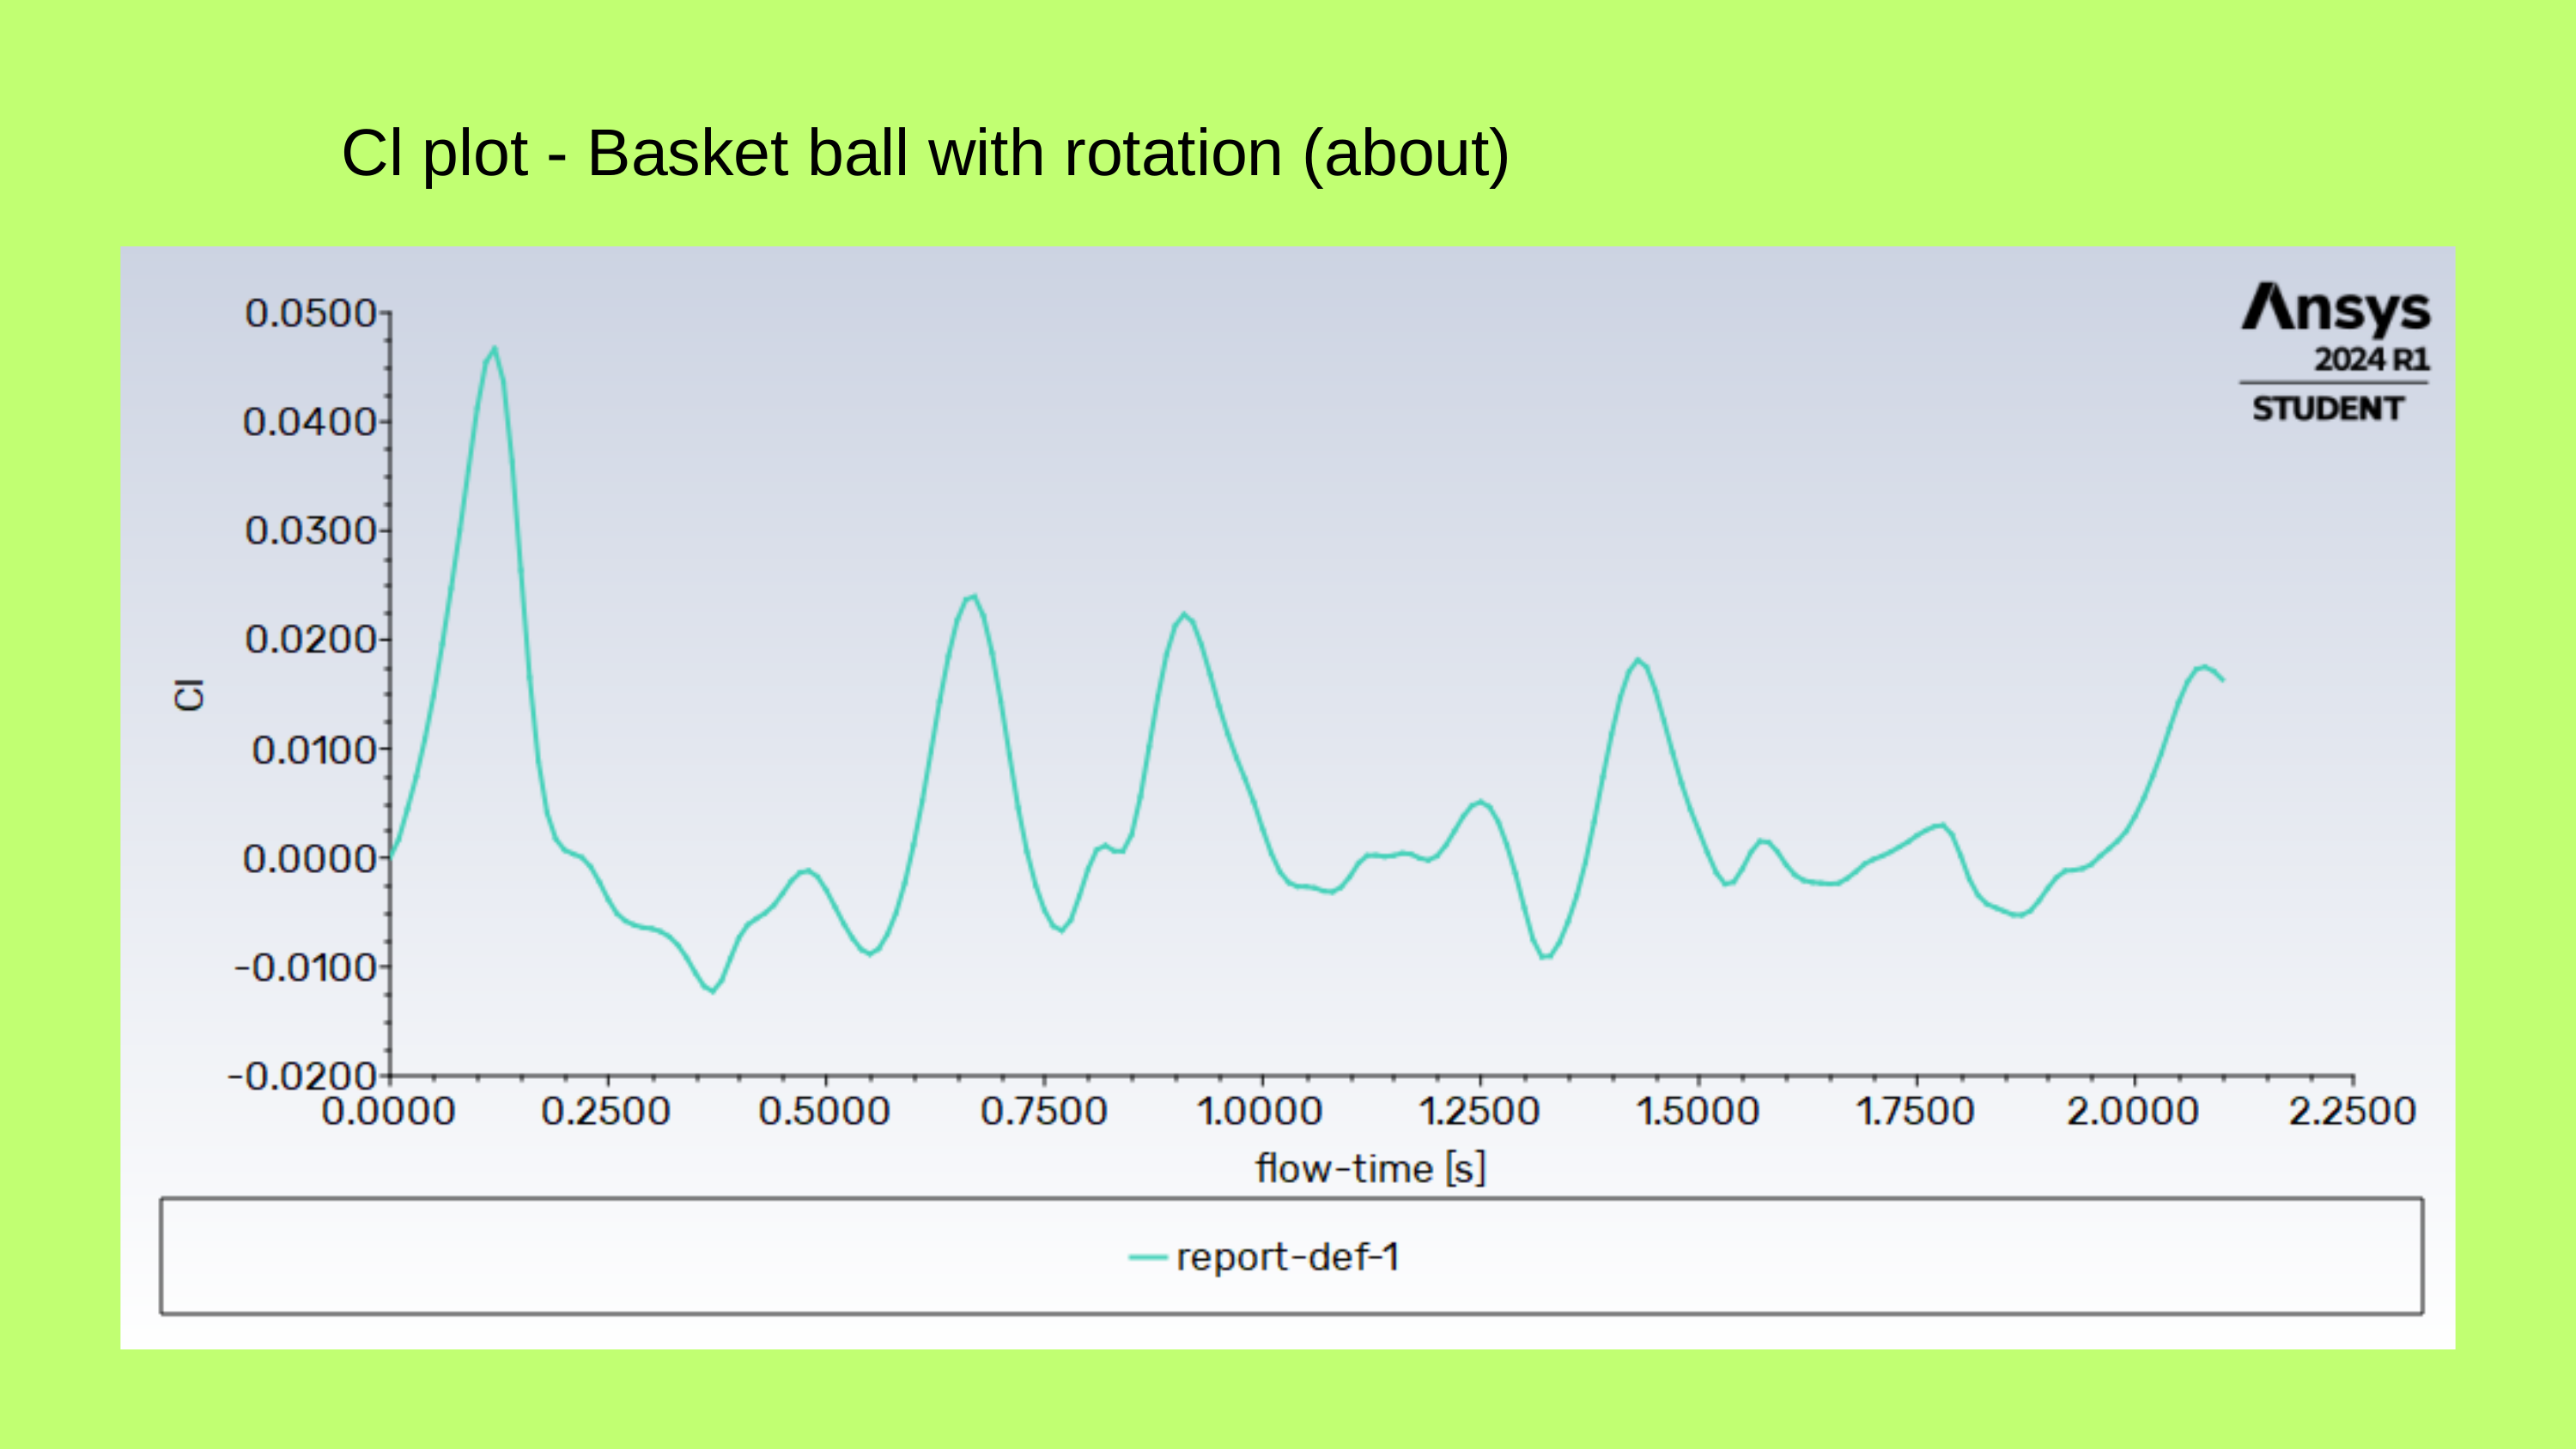

Cl plot - Basket ball with rotation (about)